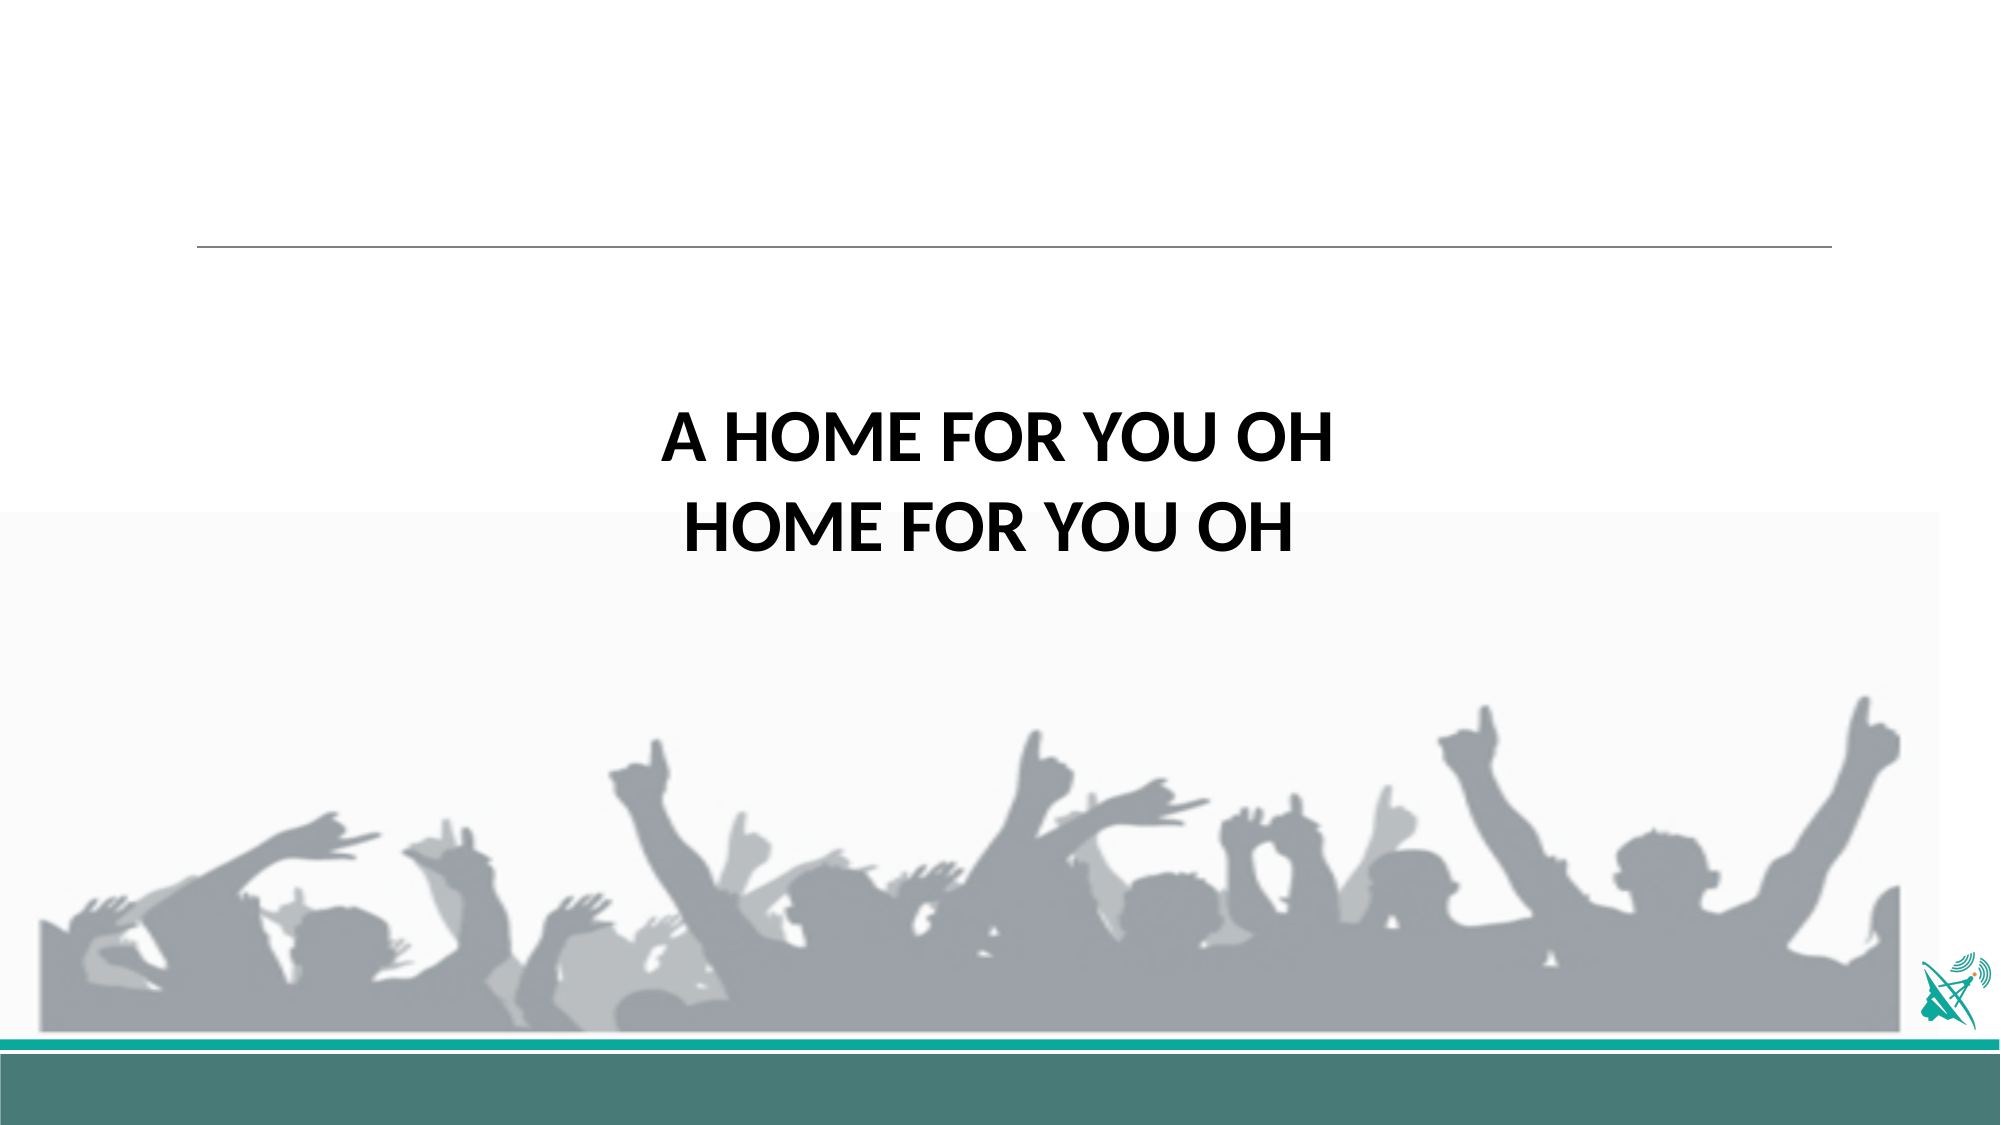

A HOME FOR YOU OH
HOME FOR YOU OH